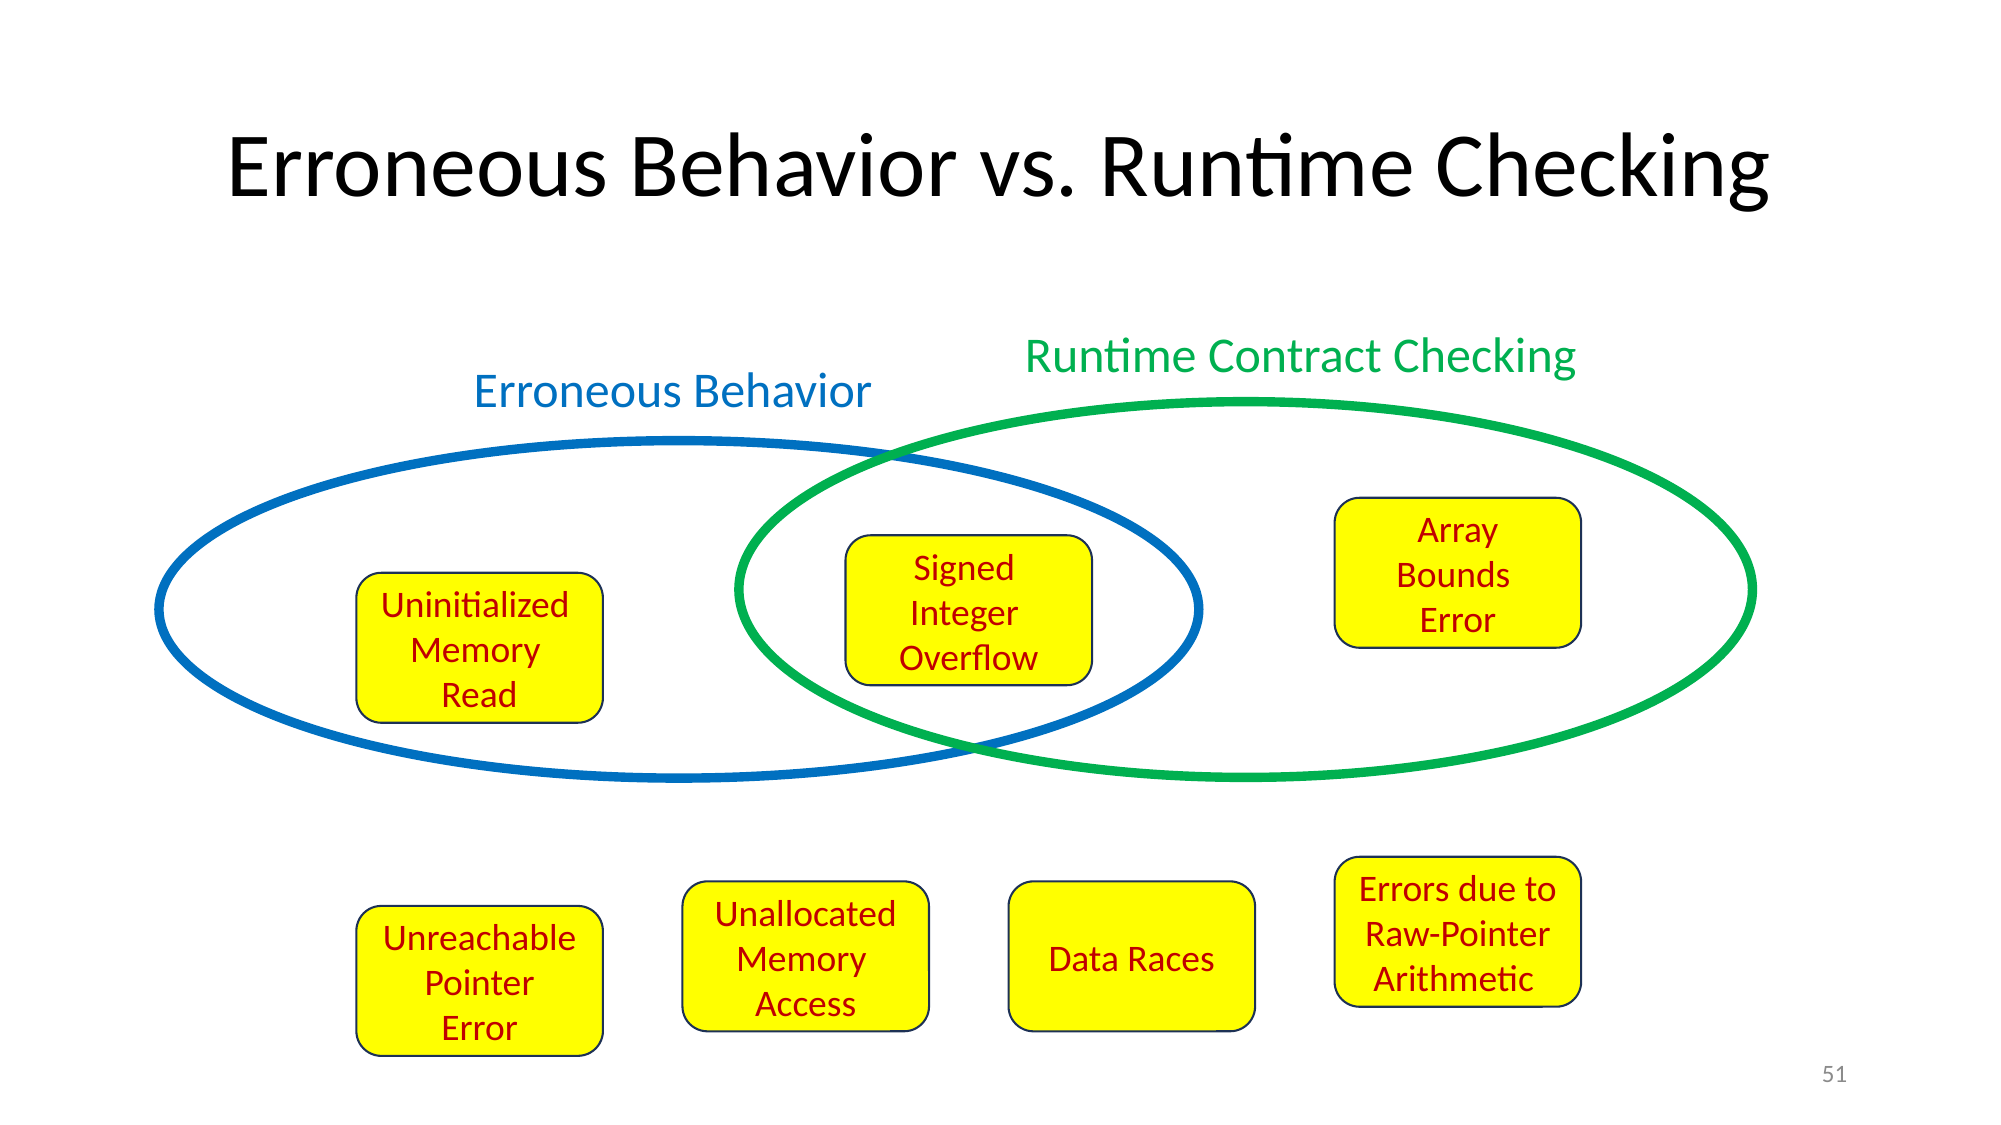

# Erroneous Behavior vs. Runtime Checking
Runtime Contract Checking

Erroneous Behavior

Array
Bounds
Error
Signed
Integer
Overflow
Uninitialized
Memory
Read
Errors due to
Raw-Pointer Arithmetic
Unallocated
Memory
Access
Data Races
Unreachable Pointer
Error
51